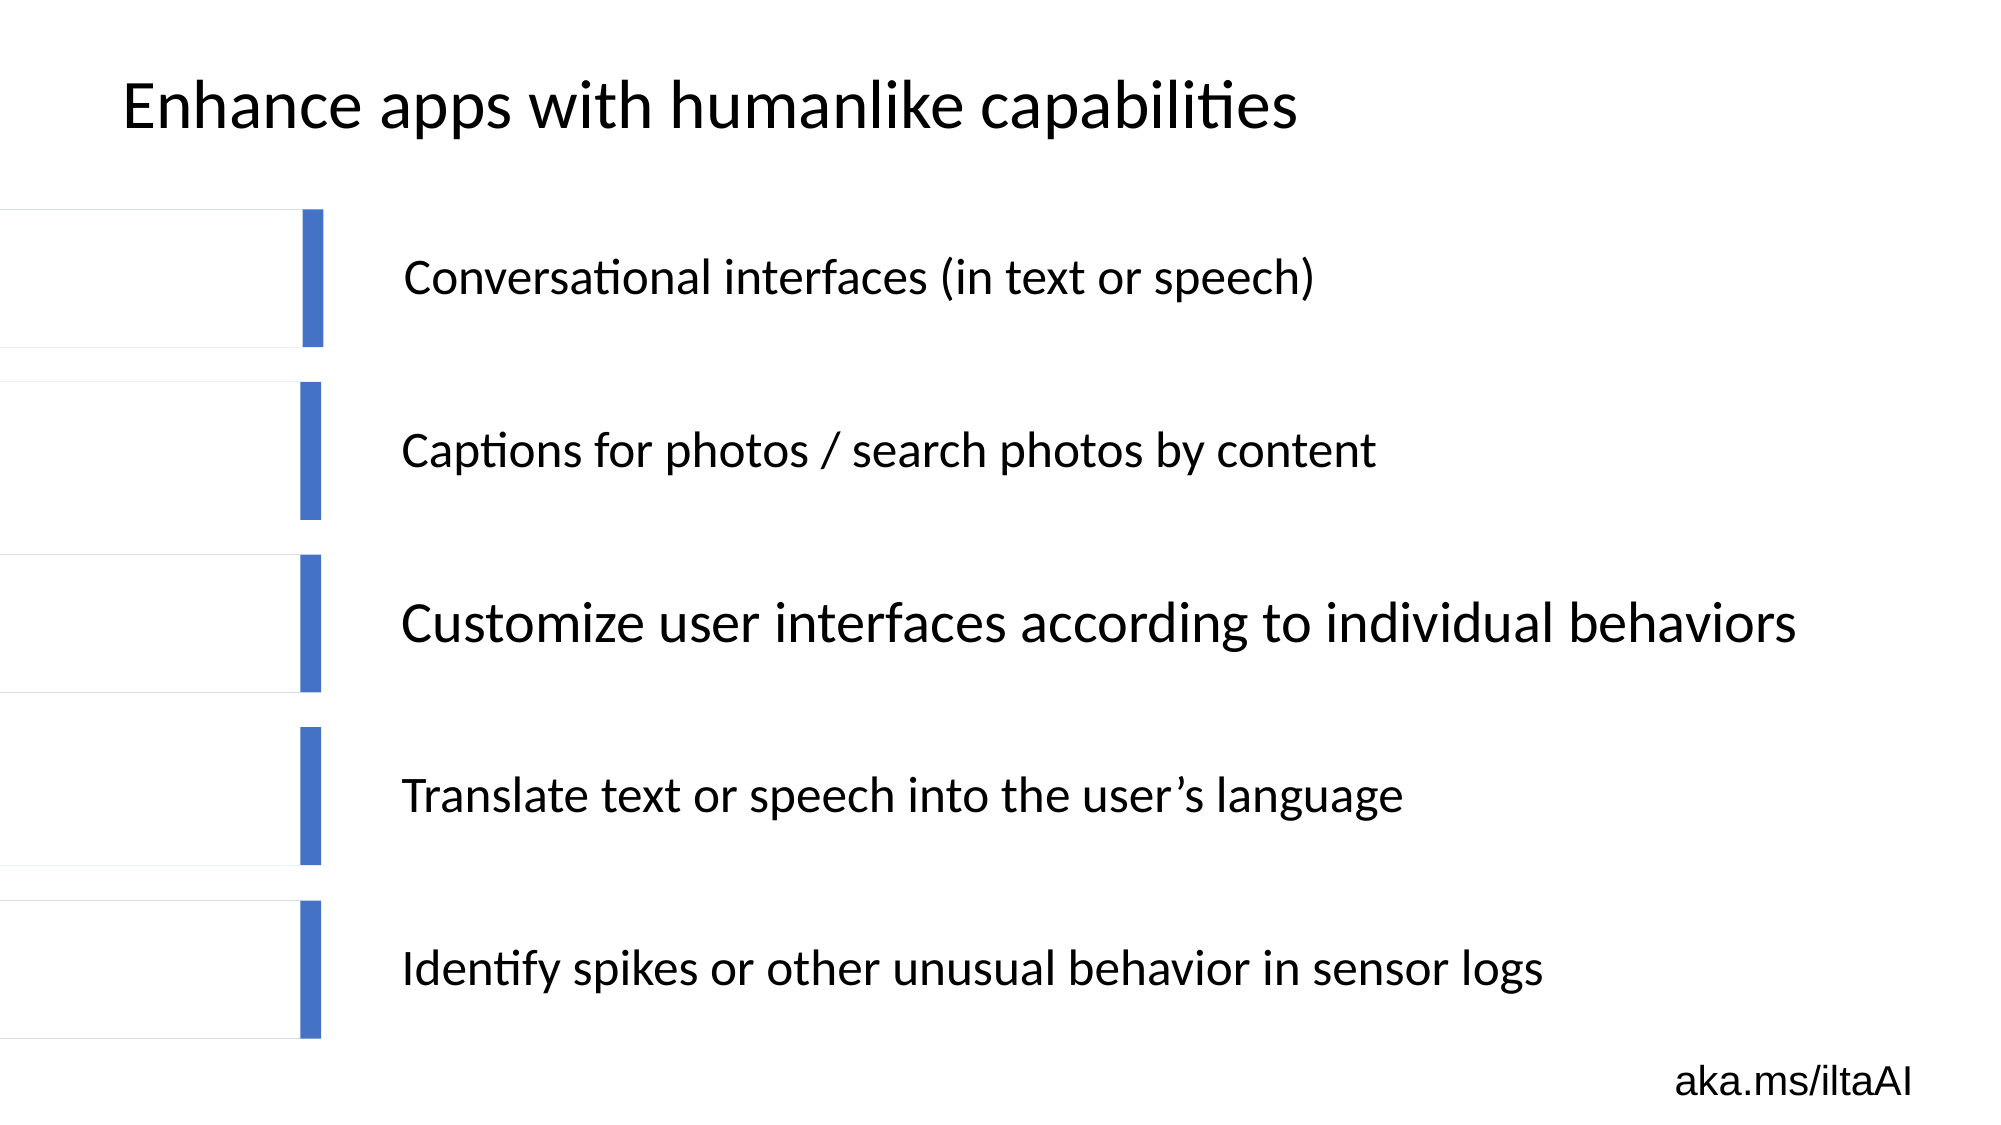

# Enhance apps with humanlike capabilities

Conversational interfaces (in text or speech)

Captions for photos / search photos by content
Customize user interfaces according to individual behaviors

Translate text or speech into the user’s language

Identify spikes or other unusual behavior in sensor logs
aka.ms/iltaAI